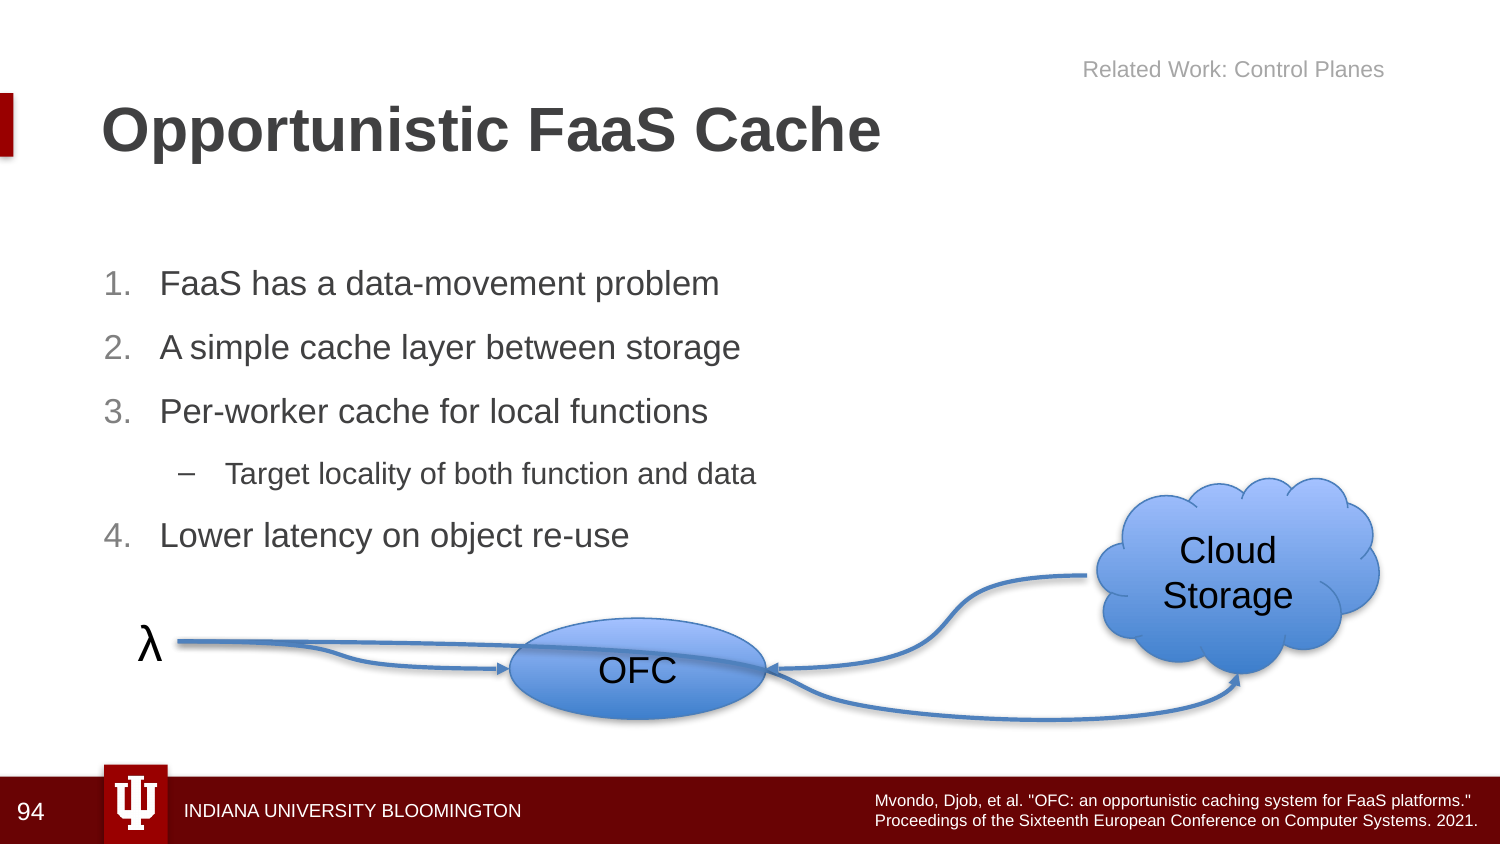

Related Work: Control Planes
# Opportunistic FaaS Cache
FaaS has a data-movement problem
A simple cache layer between storage
Per-worker cache for local functions
Target locality of both function and data
Lower latency on object re-use
Cloud Storage
λ
OFC
Mvondo, Djob, et al. "OFC: an opportunistic caching system for FaaS platforms."
Proceedings of the Sixteenth European Conference on Computer Systems. 2021.
94